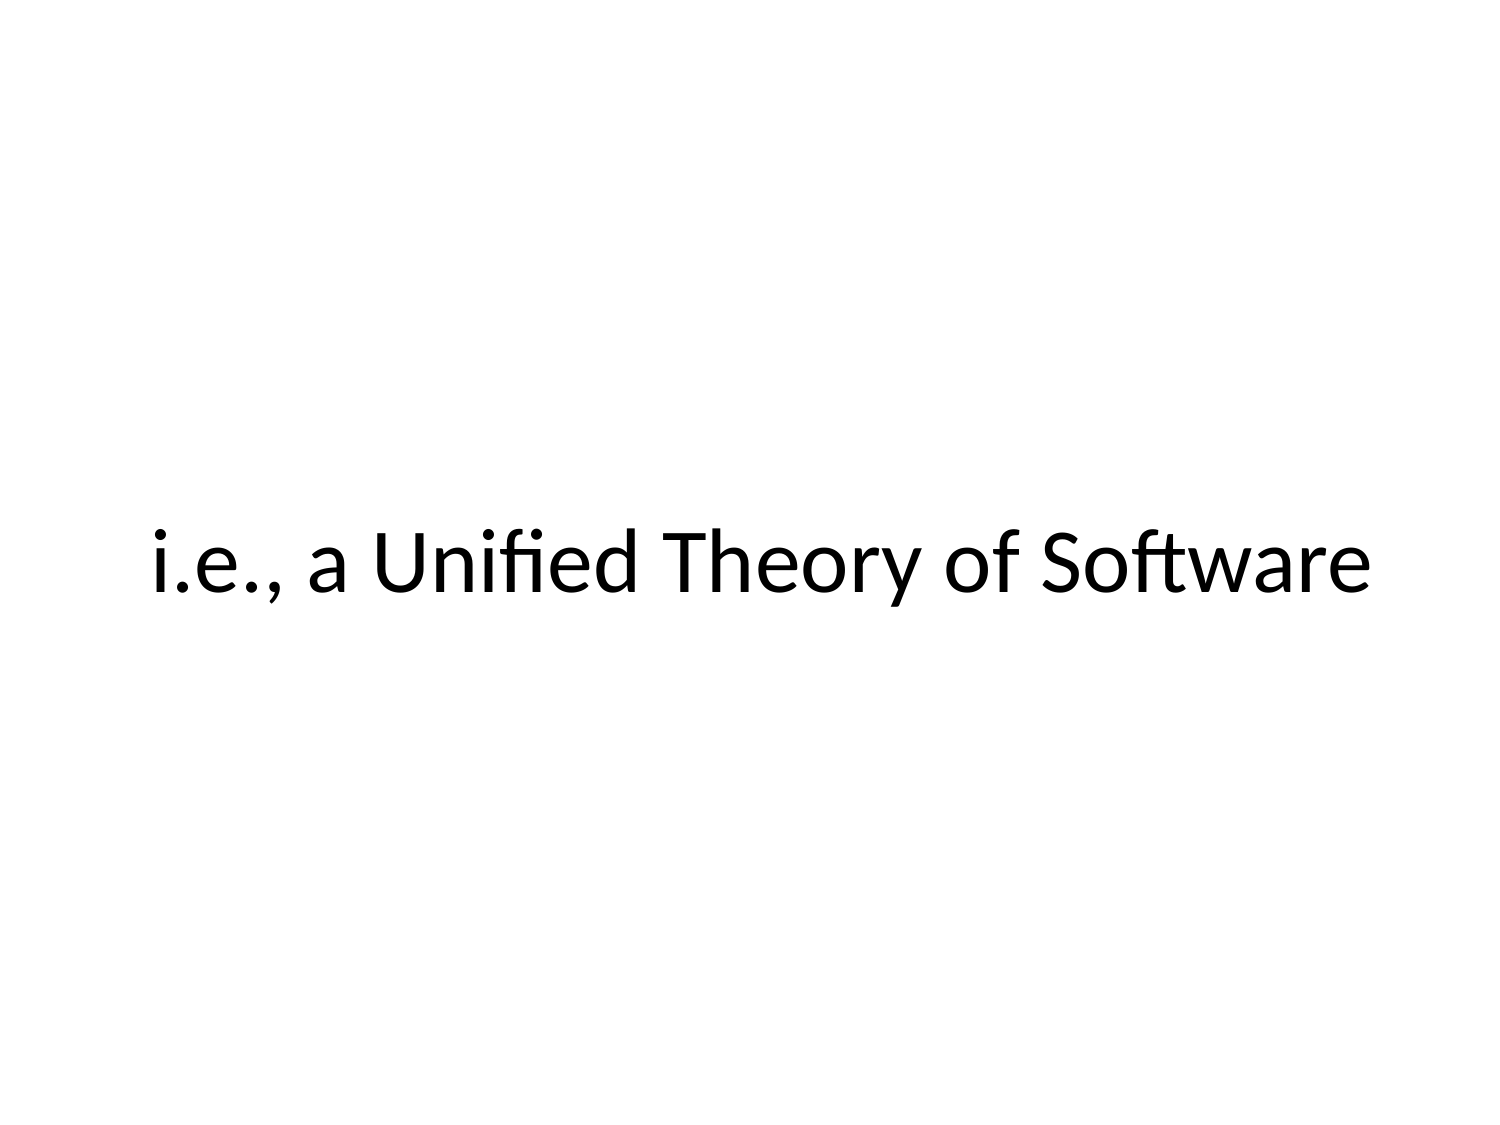

# i.e., a Unified Theory of Software